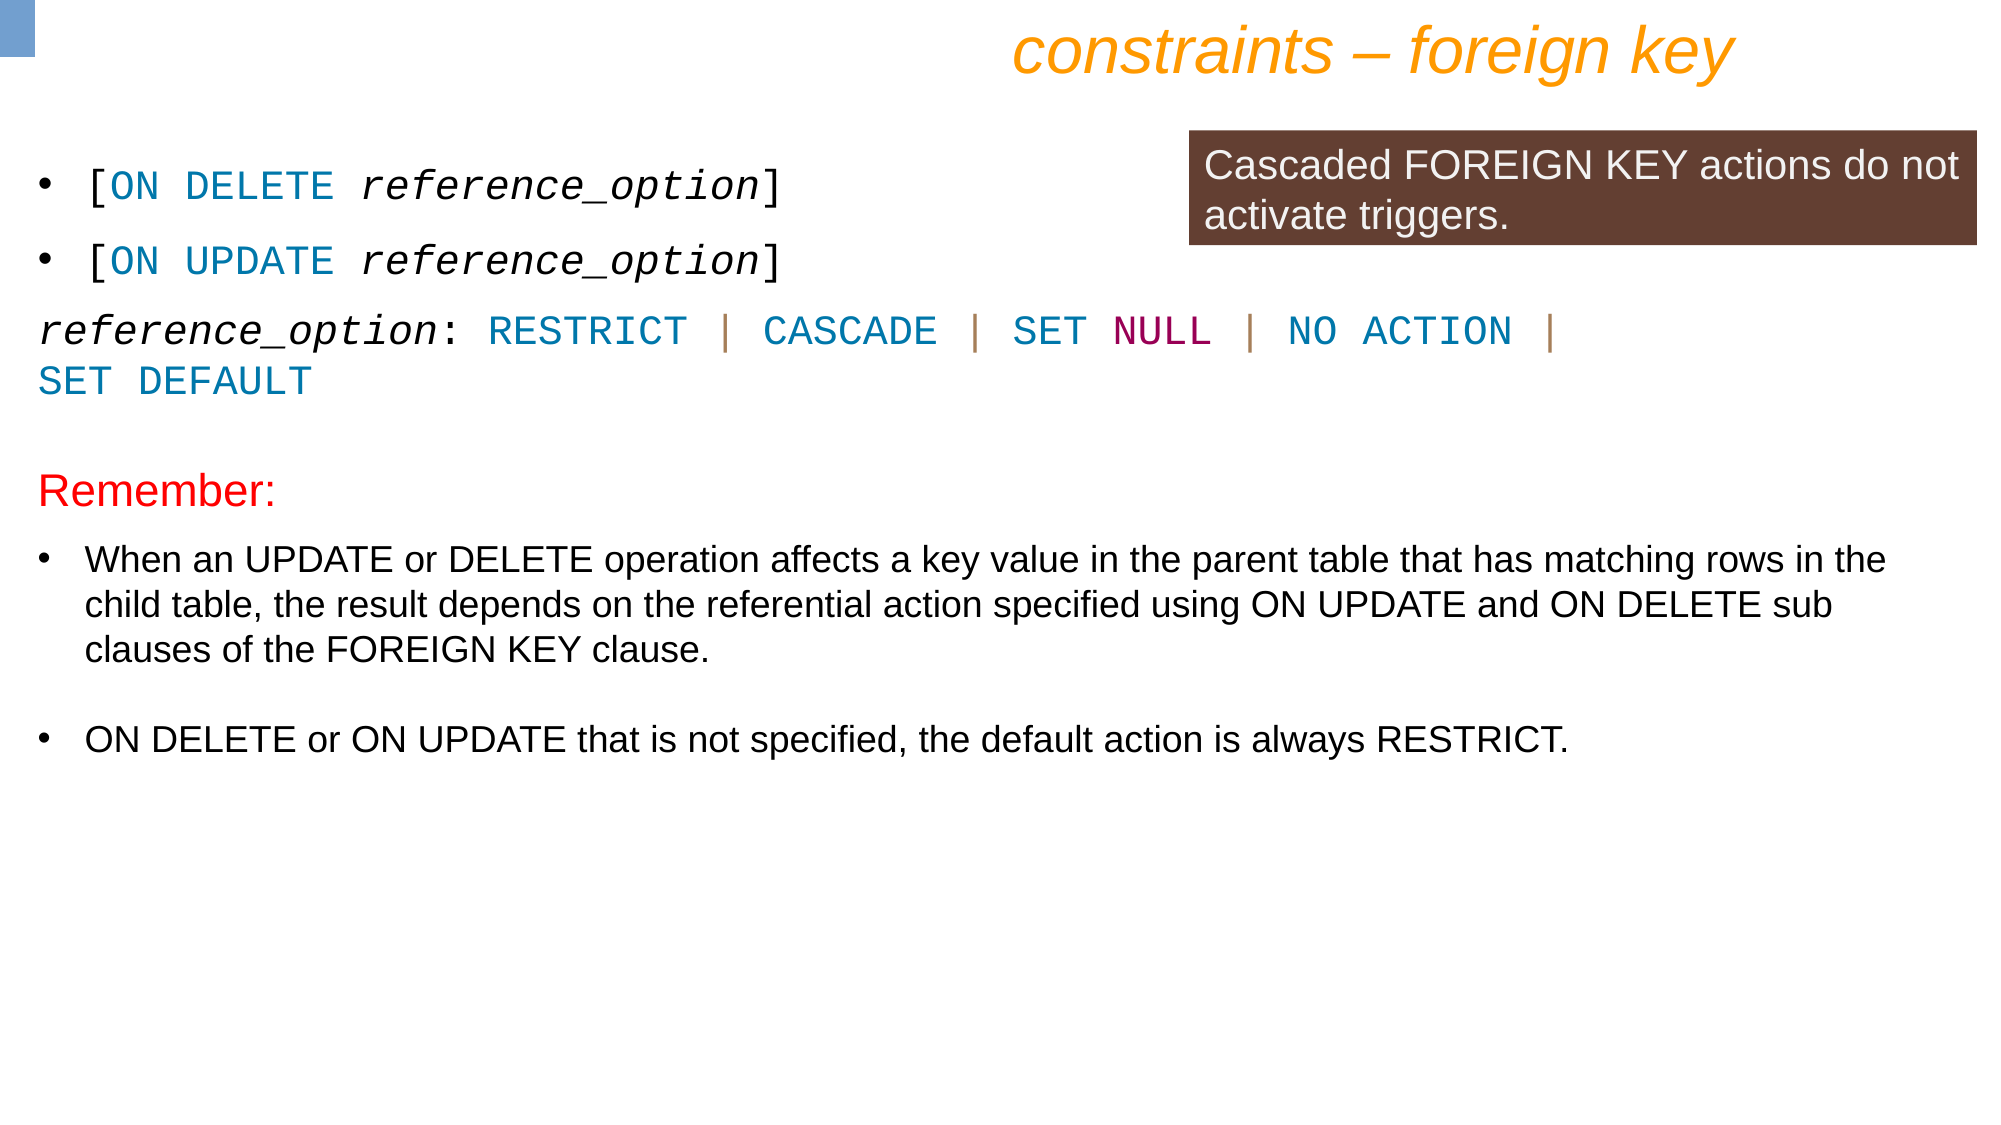

constraints – foreign key
[ON DELETE reference_option]
[ON UPDATE reference_option]

reference_option: RESTRICT | CASCADE | SET NULL | NO ACTION | SET DEFAULT
Cascaded FOREIGN KEY actions do not activate triggers.
Remember:

When an UPDATE or DELETE operation affects a key value in the parent table that has matching rows in the child table, the result depends on the referential action specified using ON UPDATE and ON DELETE sub clauses of the FOREIGN KEY clause.

ON DELETE or ON UPDATE that is not specified, the default action is always RESTRICT.